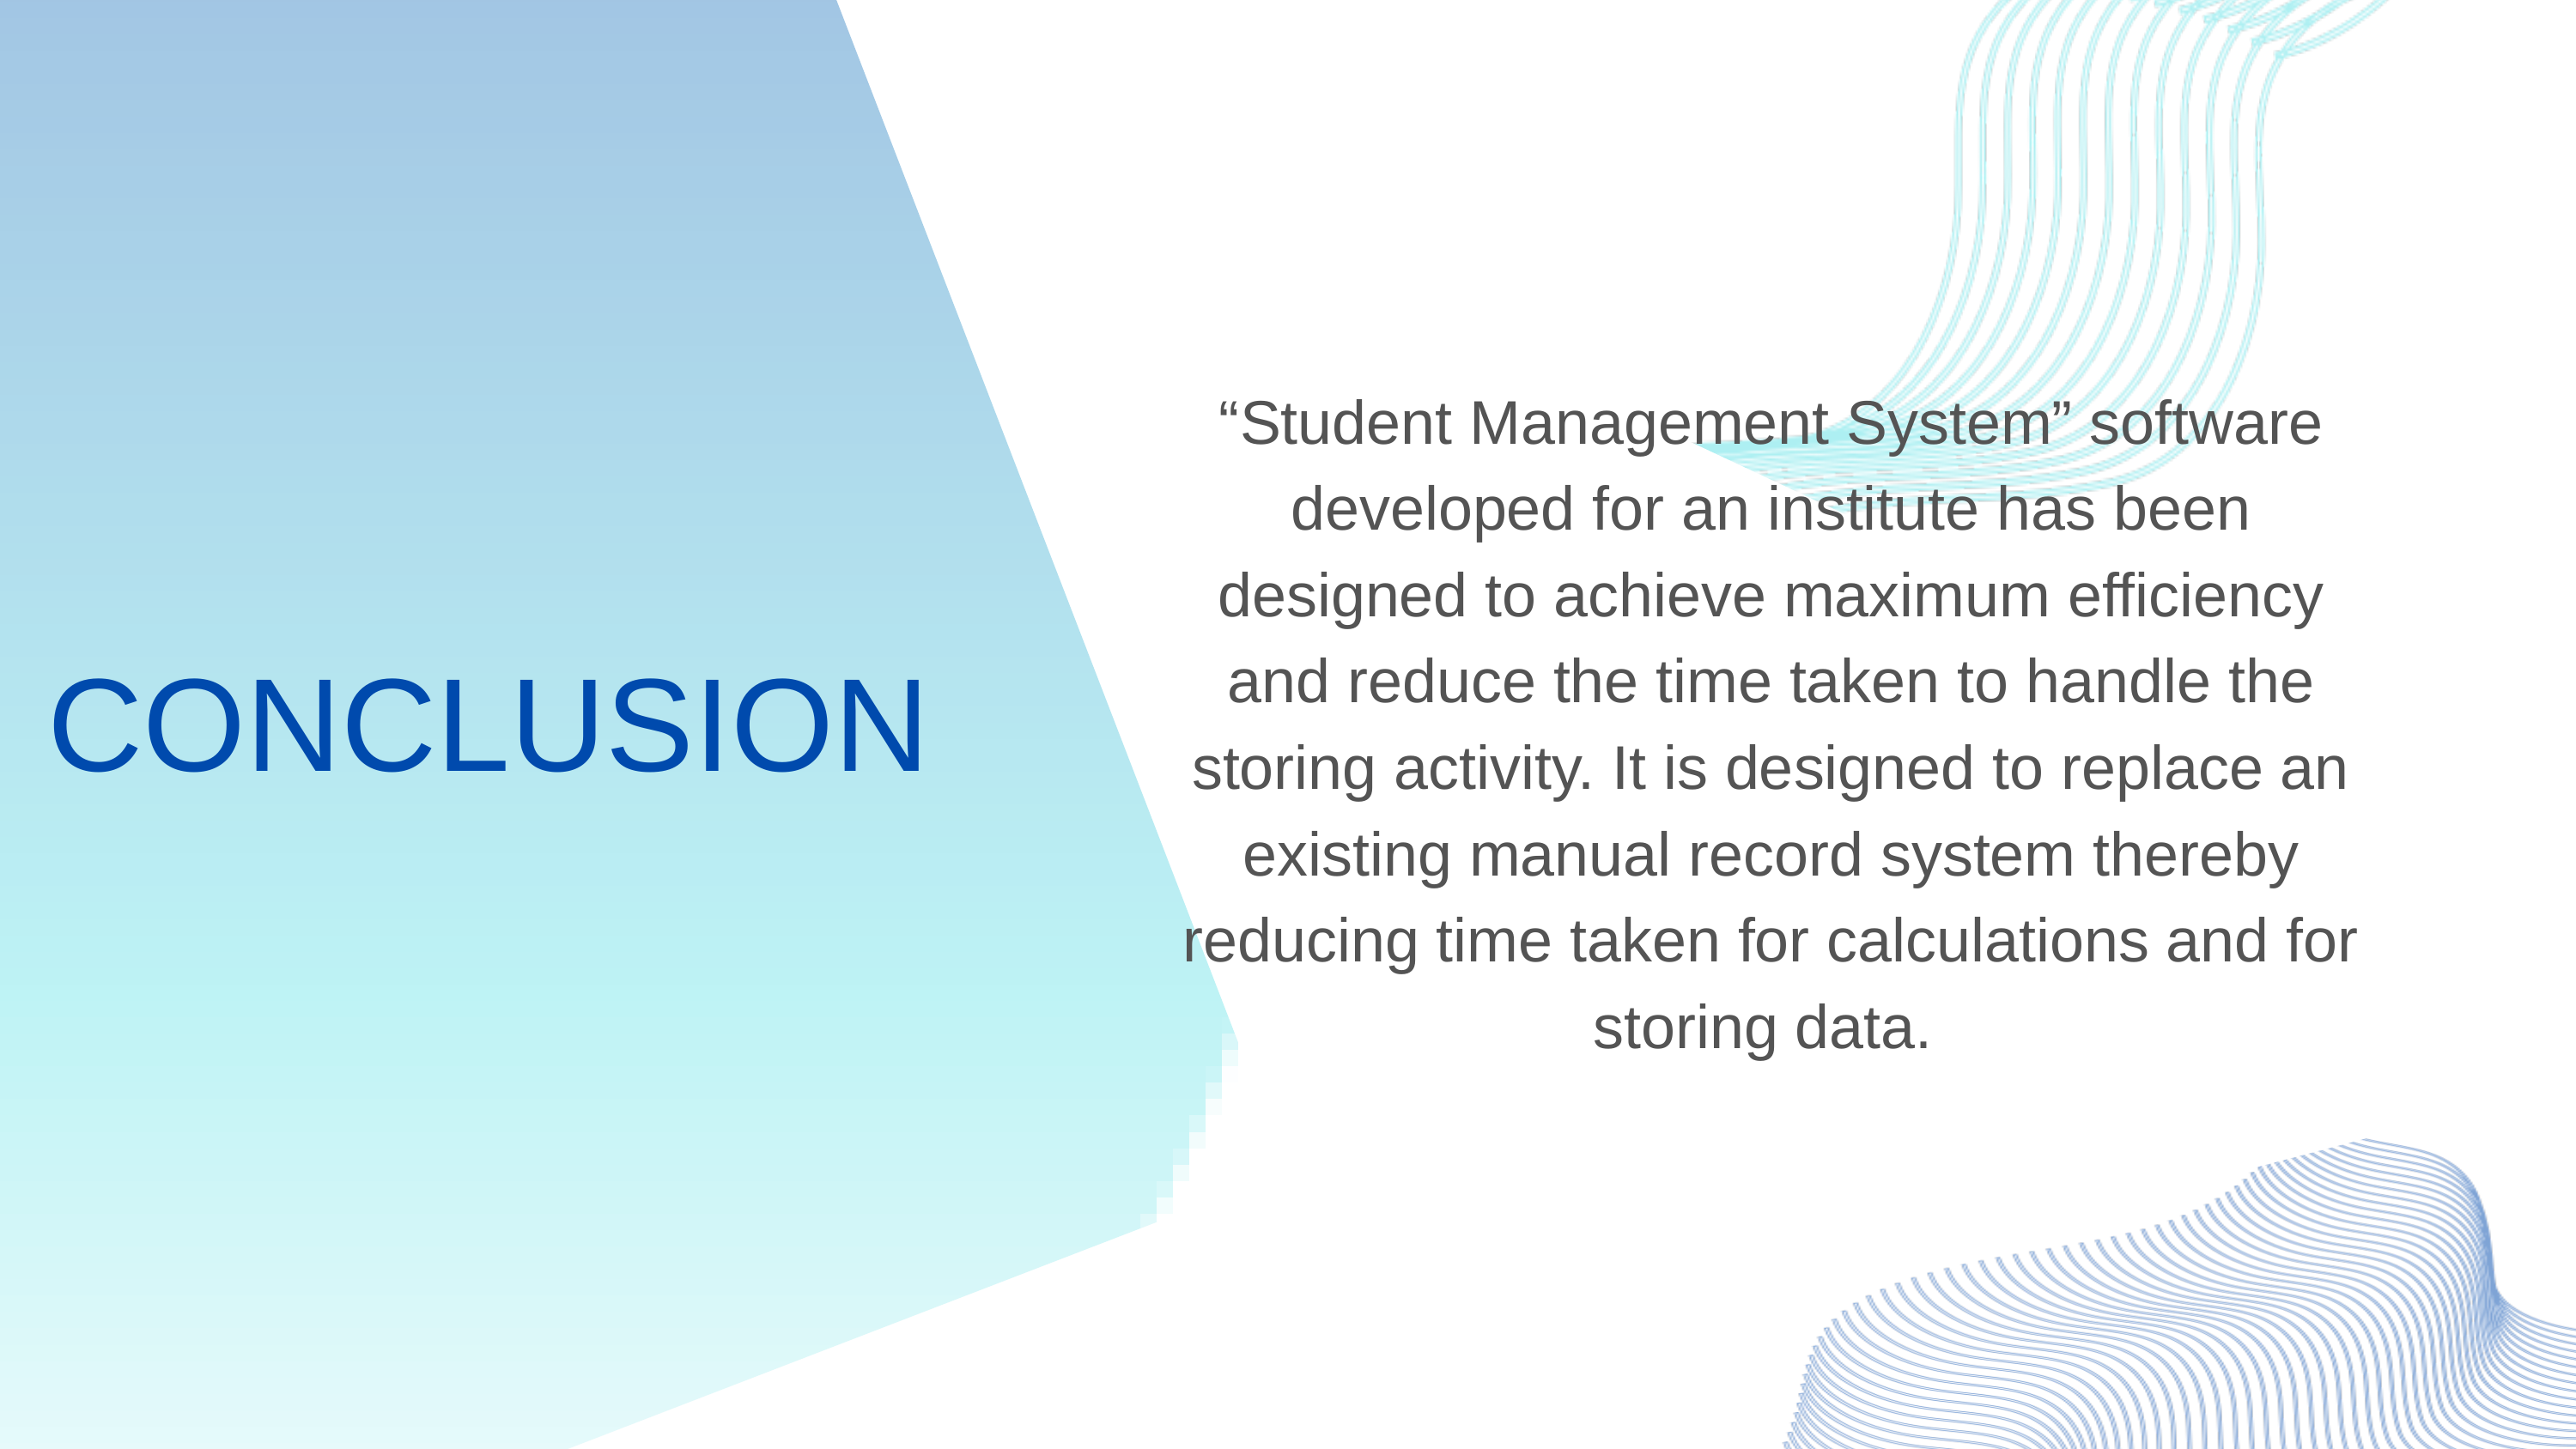

“Student Management System” software developed for an institute has been designed to achieve maximum efficiency and reduce the time taken to handle the storing activity. It is designed to replace an existing manual record system thereby reducing time taken for calculations and for storing data.

CONCLUSION